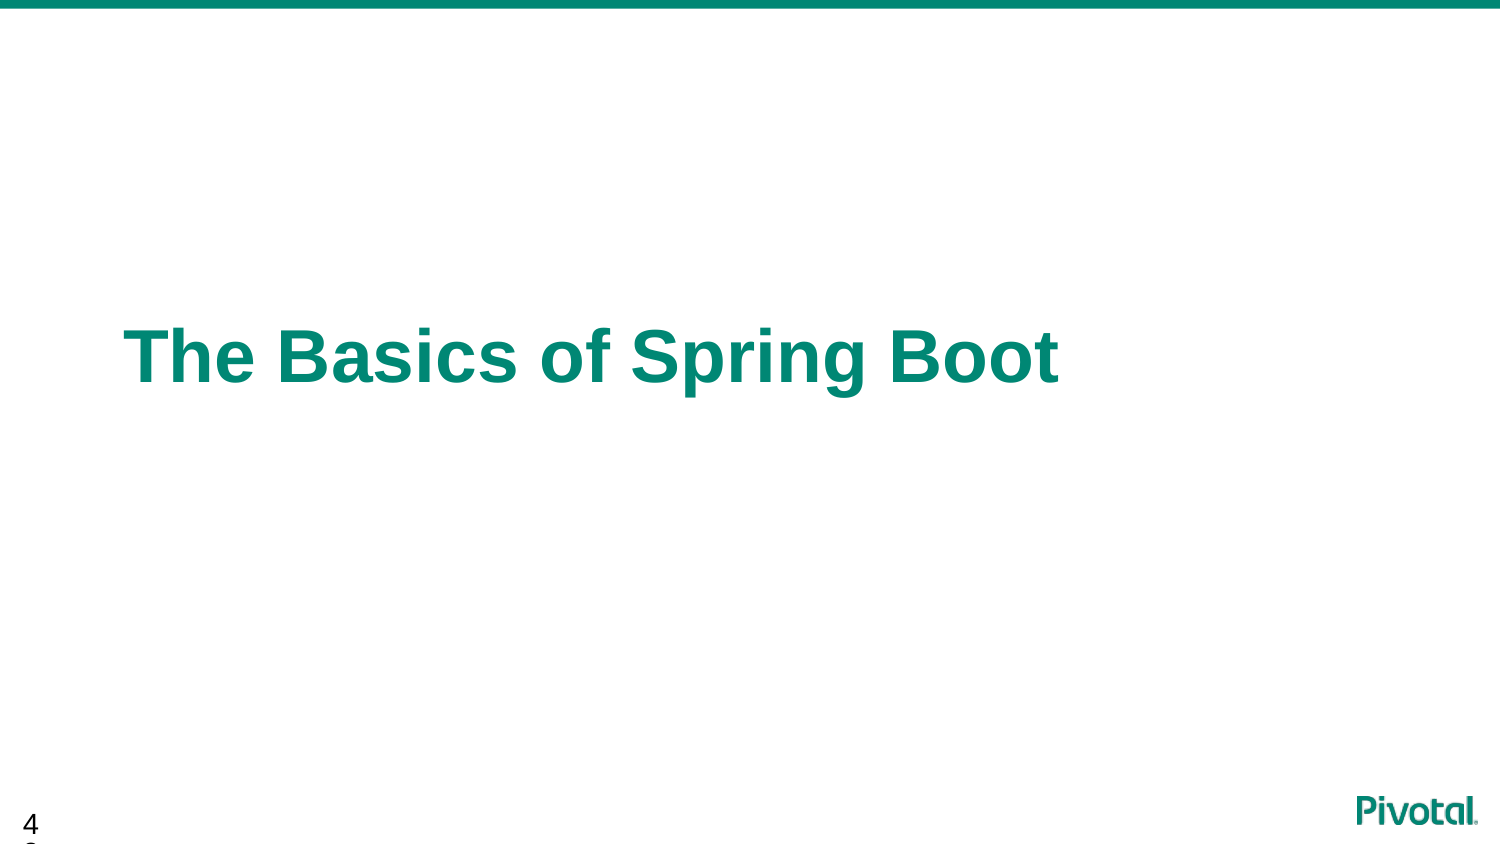

# The Basics of Spring Boot

43